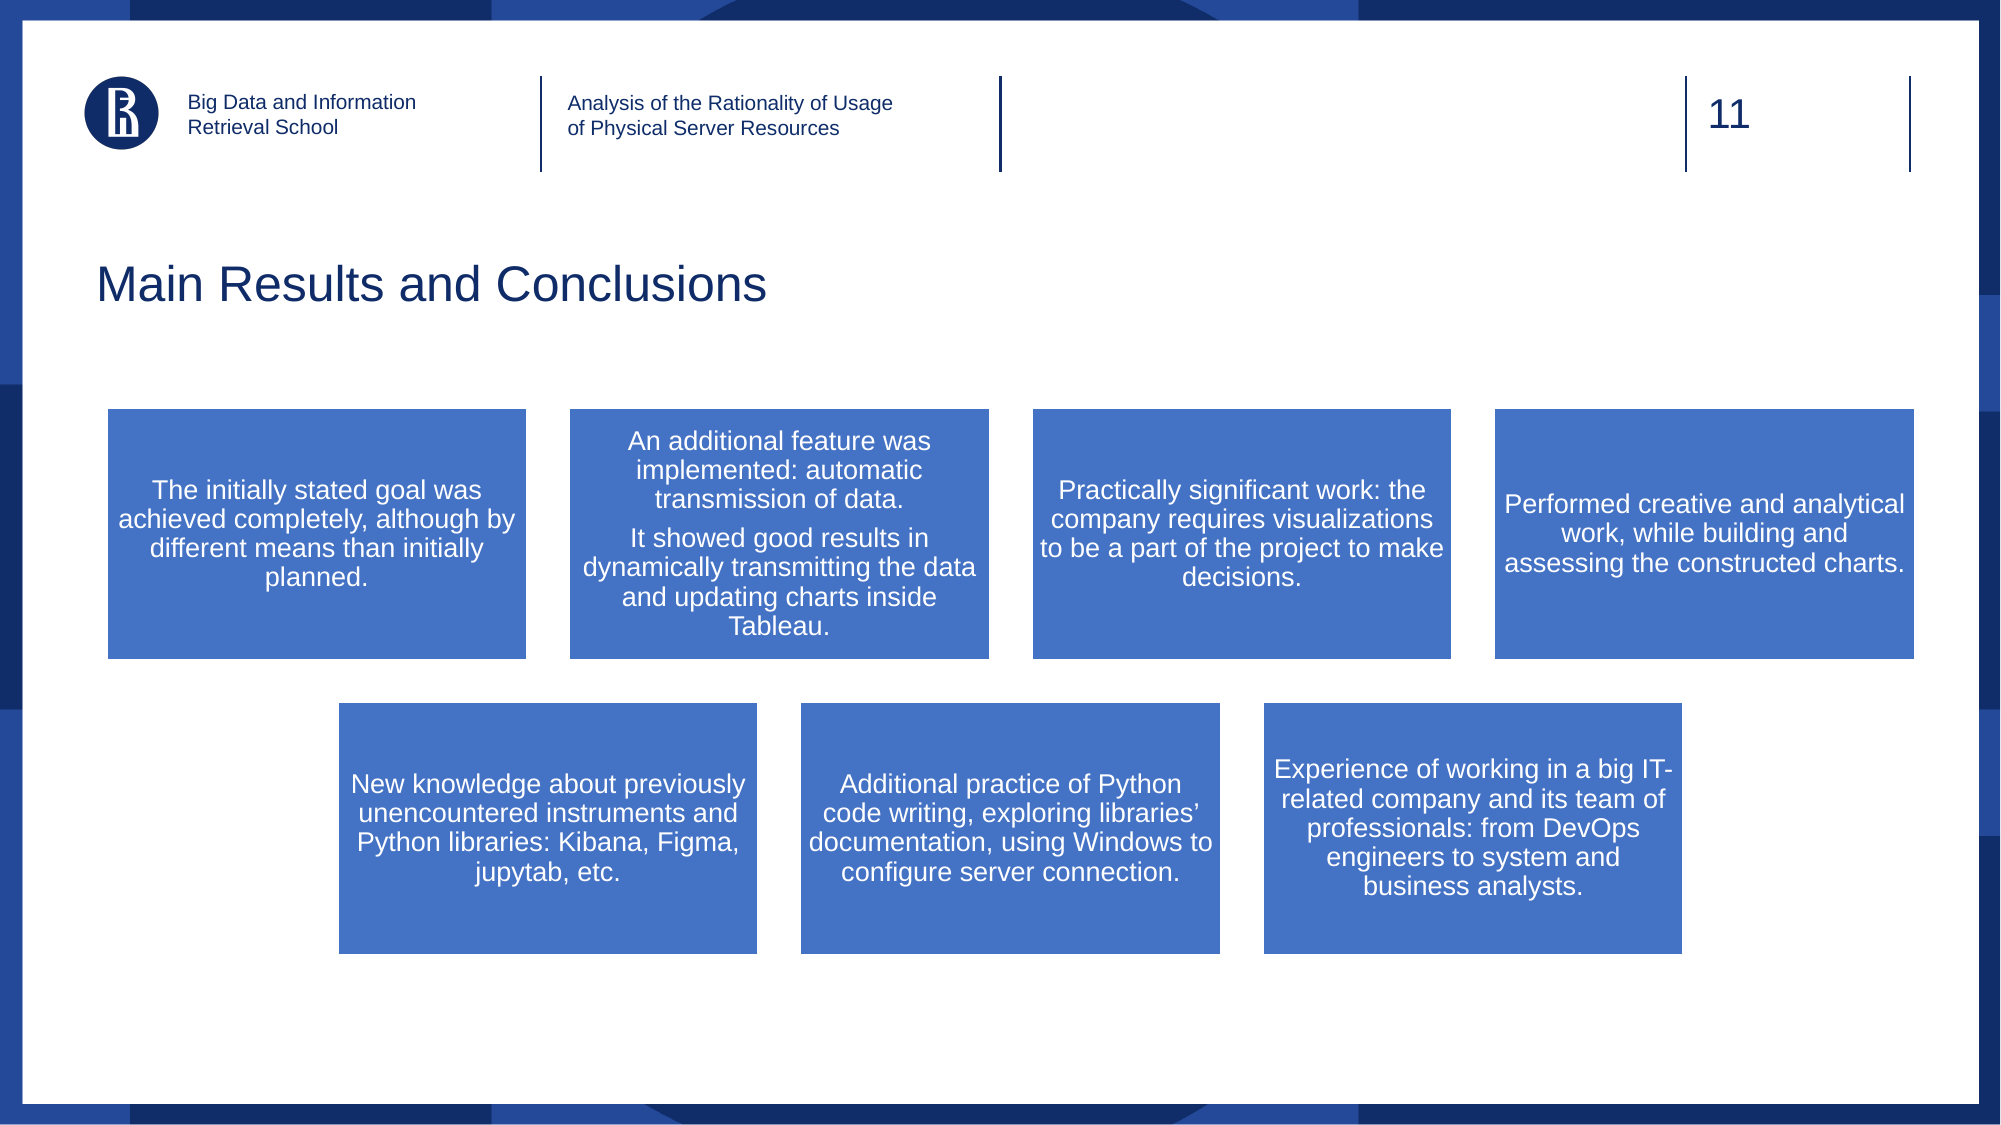

Big Data and Information Retrieval School

Analysis of the Rationality of Usage of Physical Server Resources
# Main Results and Conclusions
The initially stated goal was achieved completely, although by different means than initially planned.
An additional feature was implemented: automatic transmission of data.
It showed good results in dynamically transmitting the data and updating charts inside Tableau.
Practically significant work: the company requires visualizations to be a part of the project to make decisions.
Performed creative and analytical work, while building and assessing the constructed charts.
New knowledge about previously unencountered instruments and Python libraries: Kibana, Figma, jupytab, etc.
Additional practice of Python code writing, exploring libraries’ documentation, using Windows to configure server connection.
Experience of working in a big IT-related company and its team of professionals: from DevOps engineers to system and business analysts.